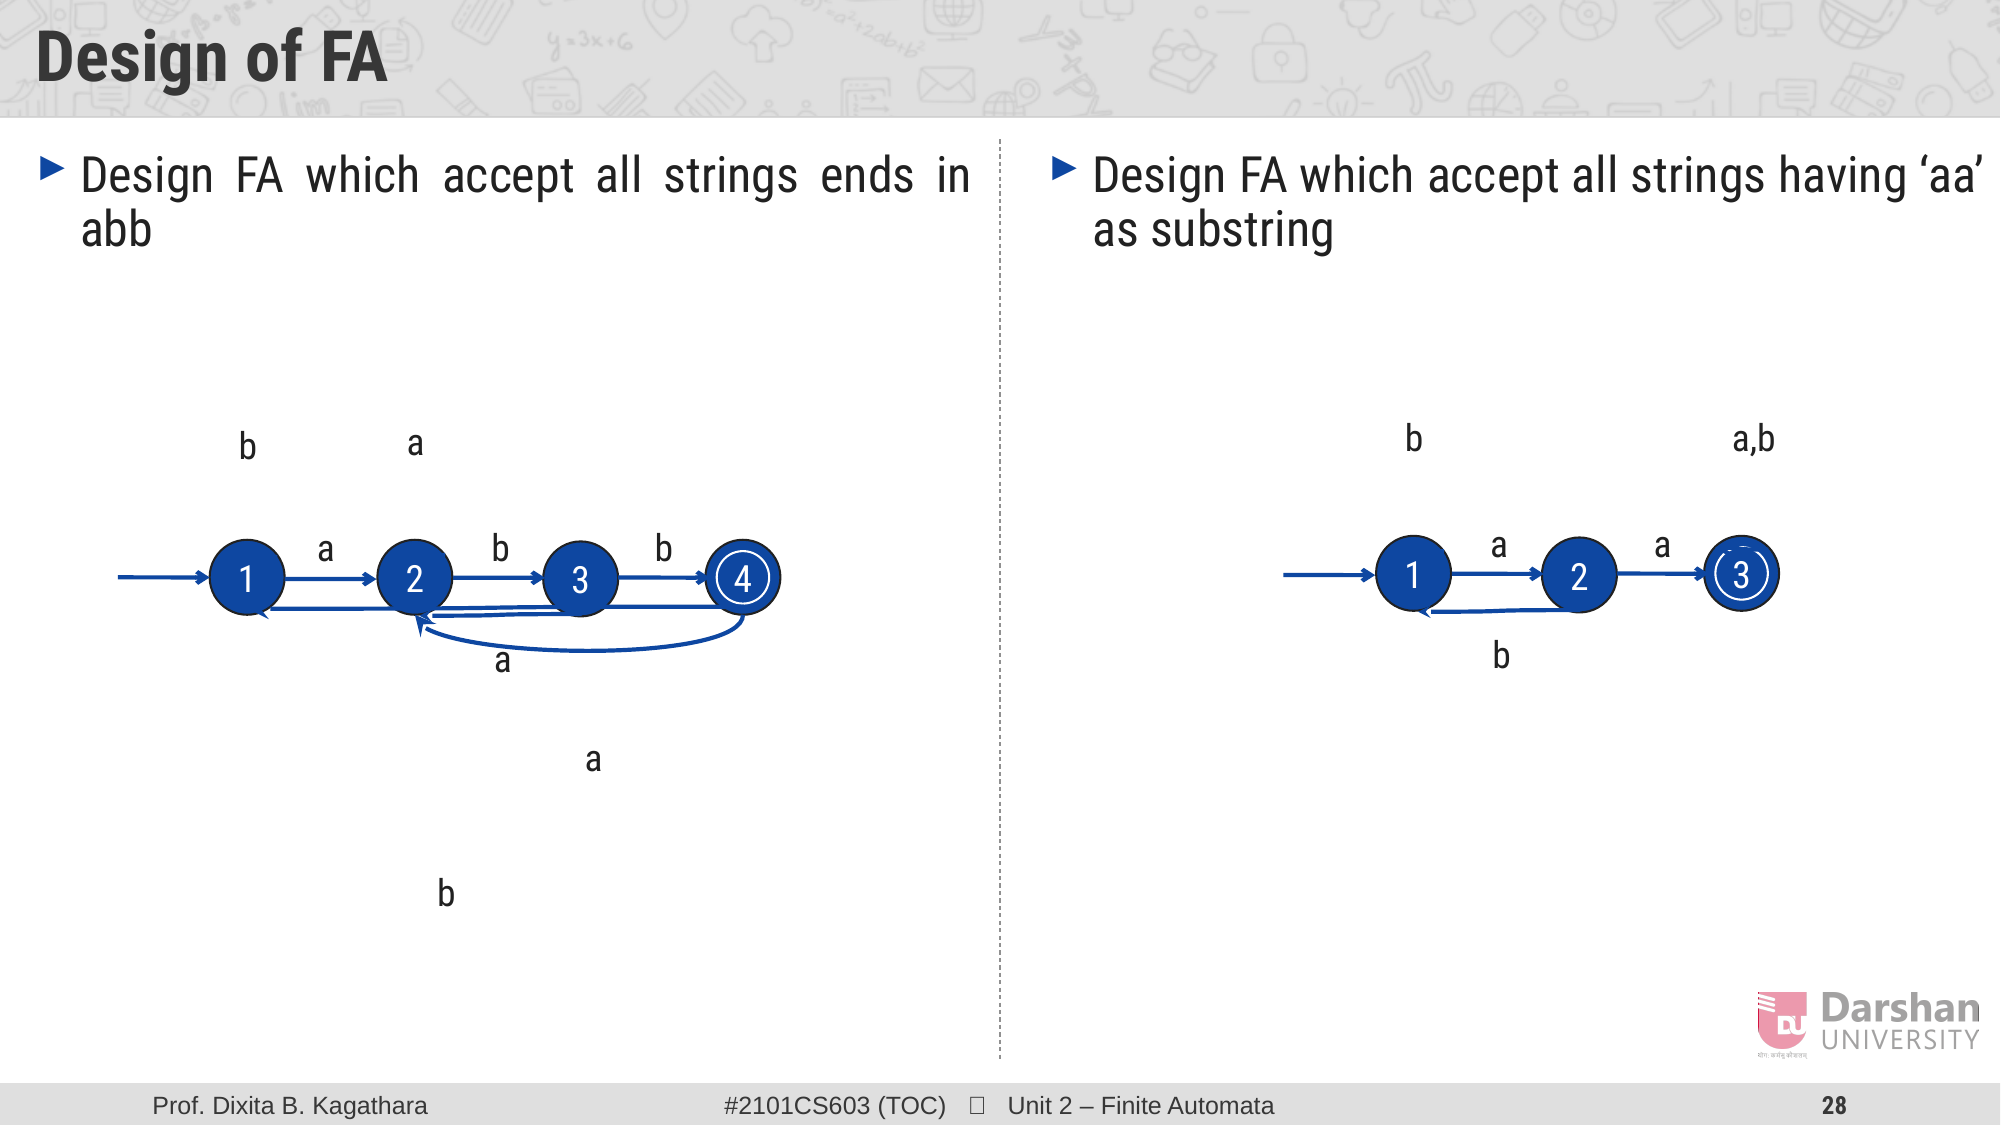

# Design of FA
Design FA which accept all strings ends in abb

Design FA which accept all strings having ‘aa’ as substring

a,b
b
a
b
a
a
a
b
b
1
3
2
1
2
4
3

b
a
a
b